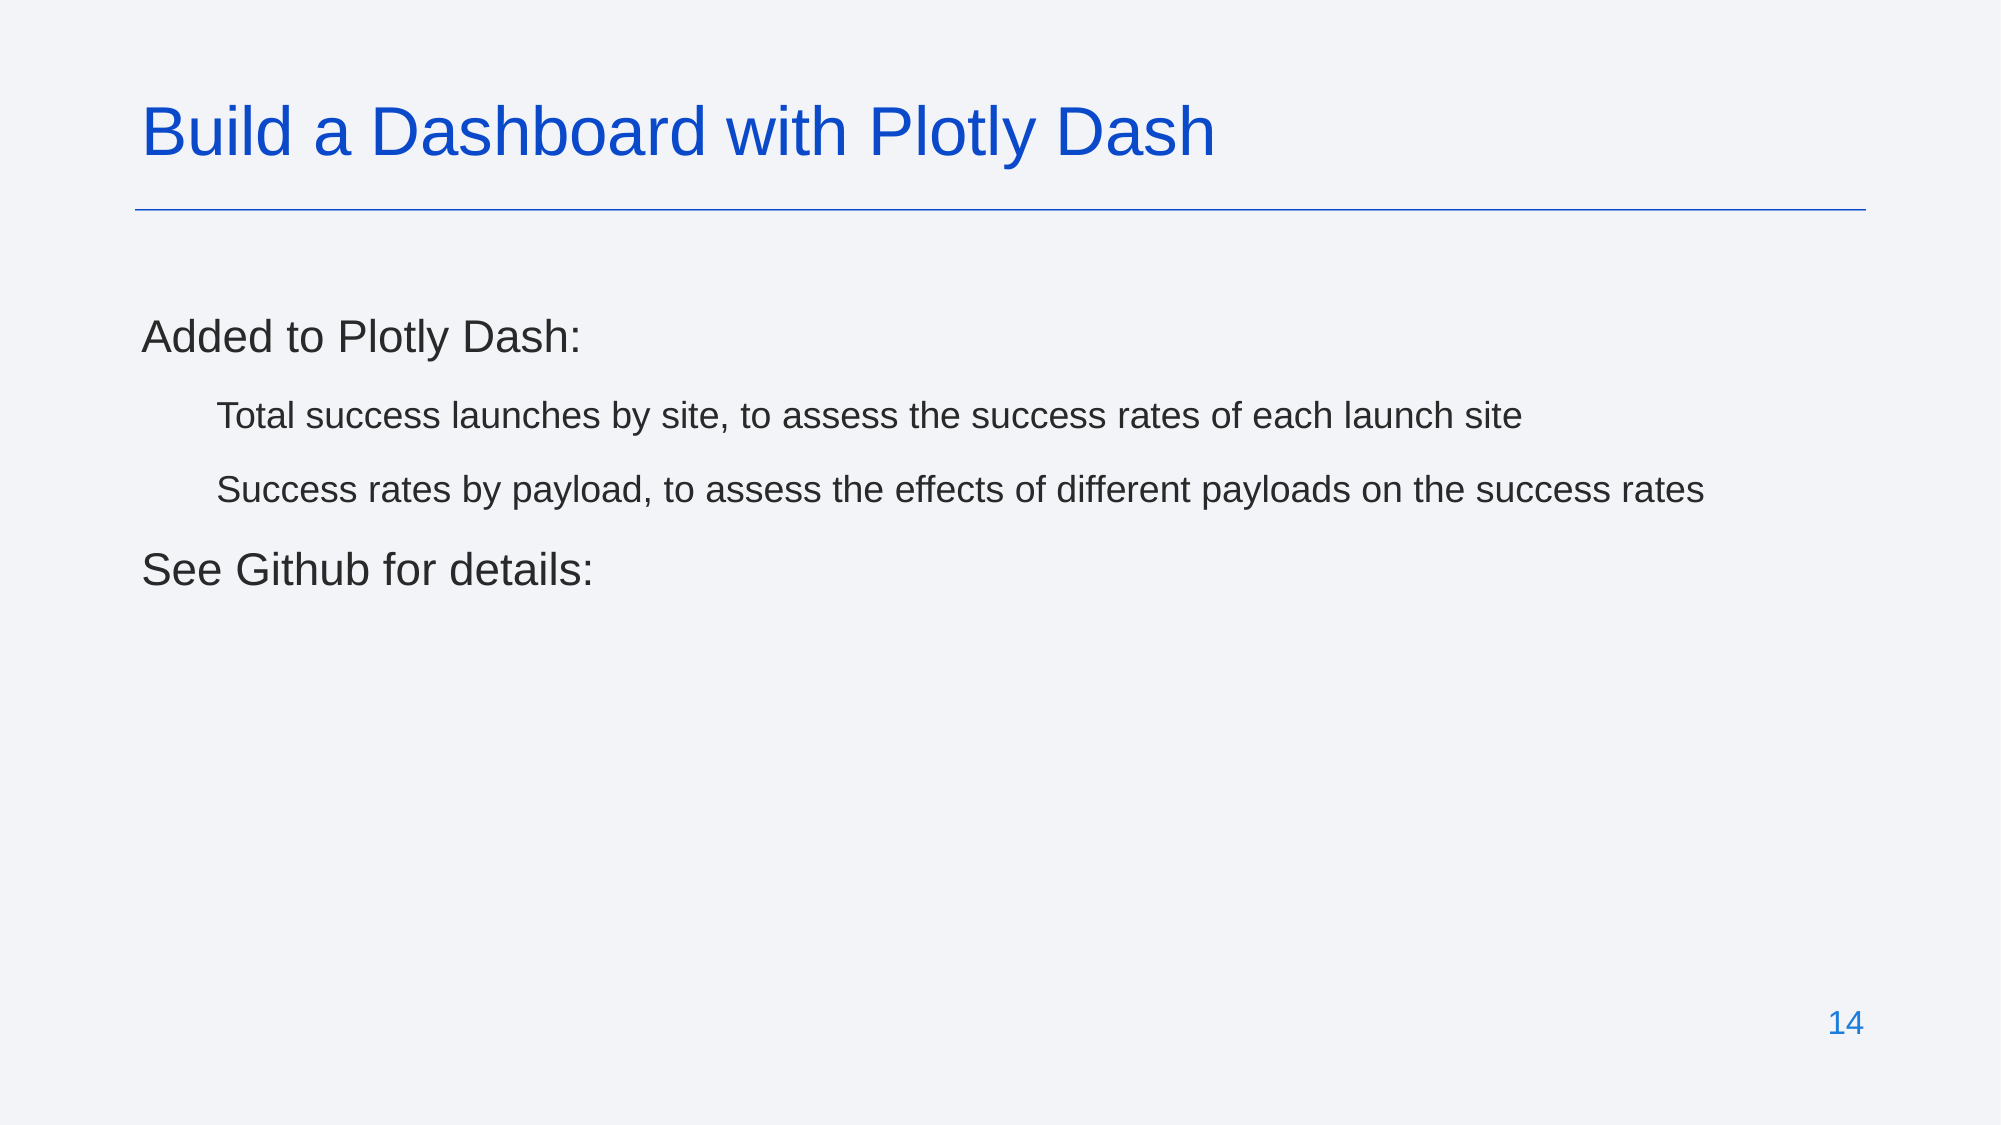

Build a Dashboard with Plotly Dash
Added to Plotly Dash:
Total success launches by site, to assess the success rates of each launch site
Success rates by payload, to assess the effects of different payloads on the success rates
See Github for details:

14